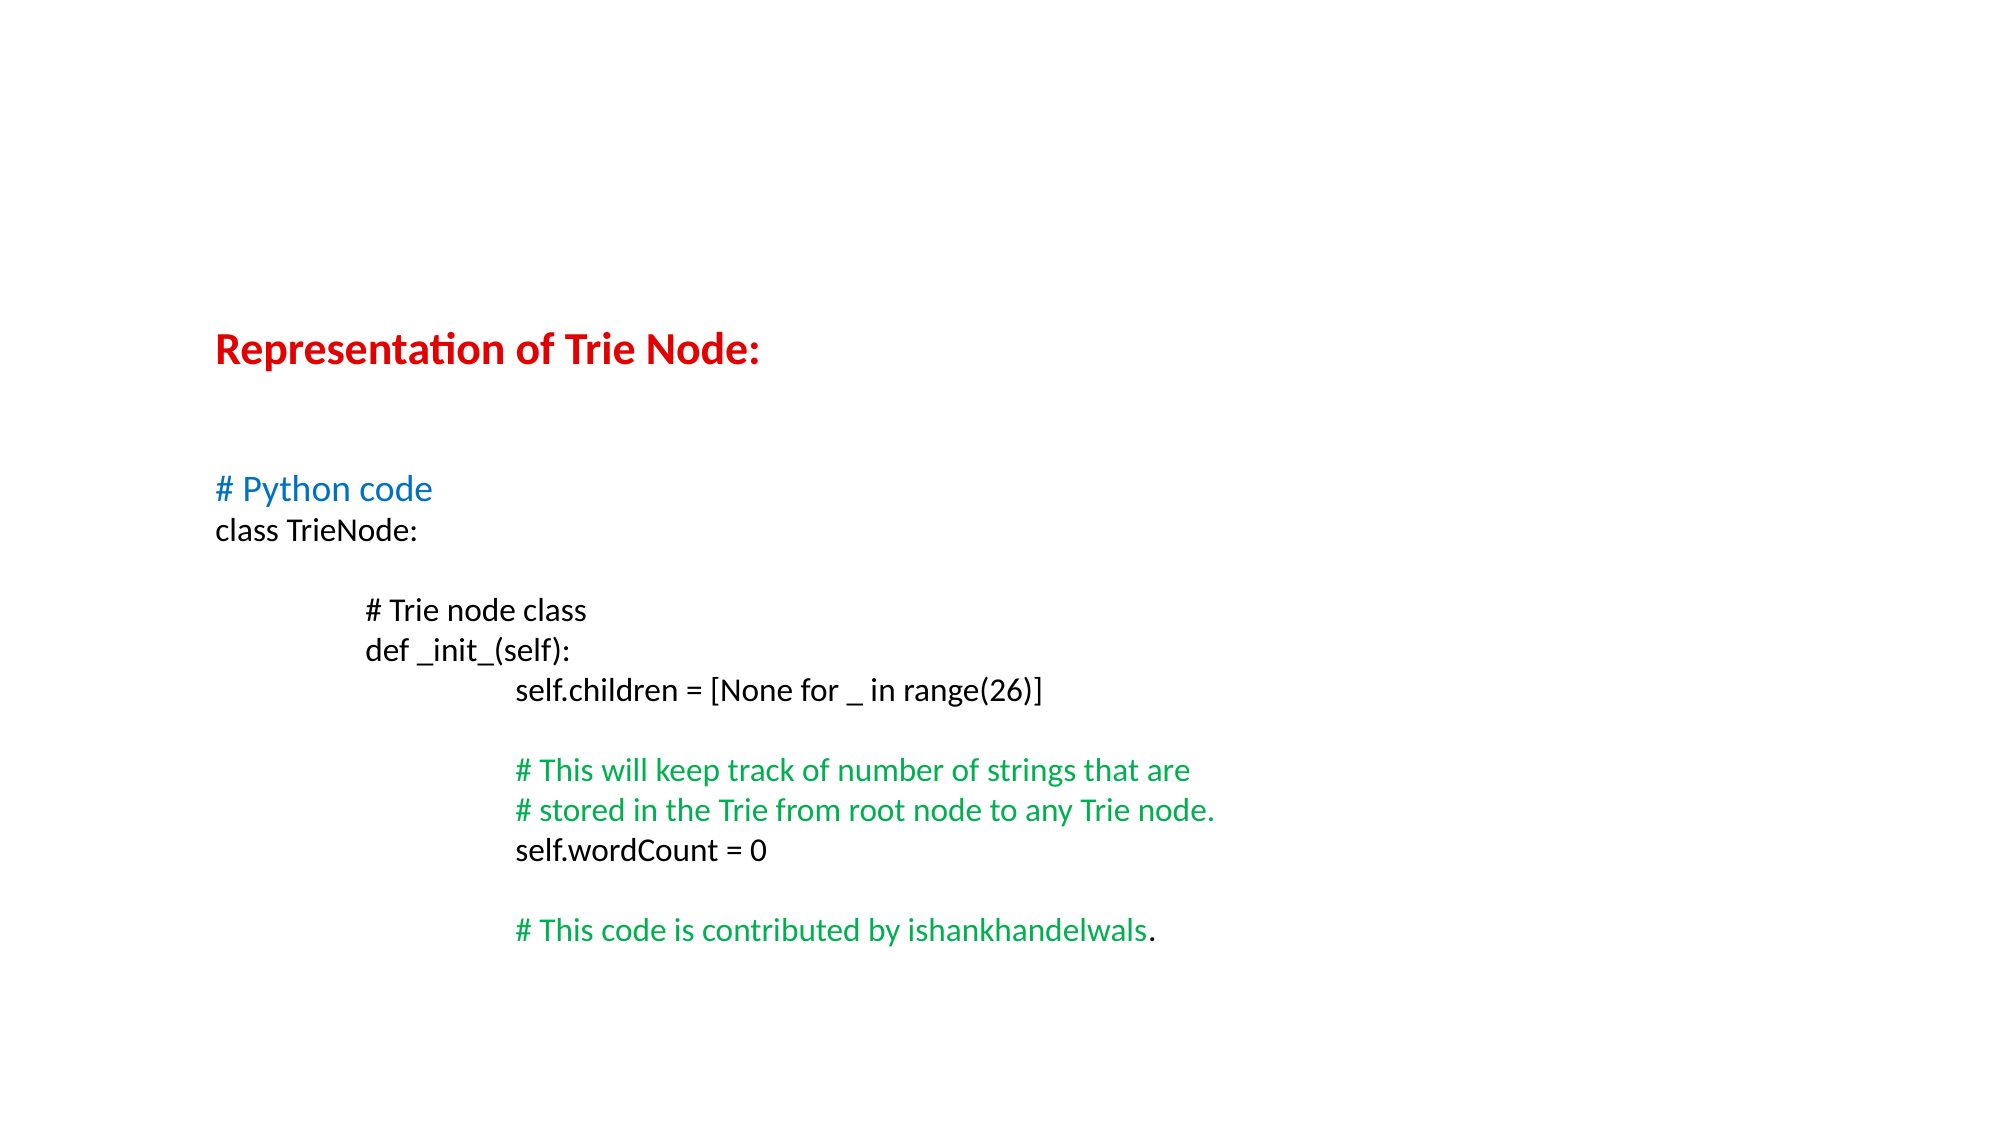

Representation of Trie Node:

# Python code
class TrieNode:

	# Trie node class
	def _init_(self):
		self.children = [None for _ in range(26)]

		# This will keep track of number of strings that are
		# stored in the Trie from root node to any Trie node.
		self.wordCount = 0

		# This code is contributed by ishankhandelwals.